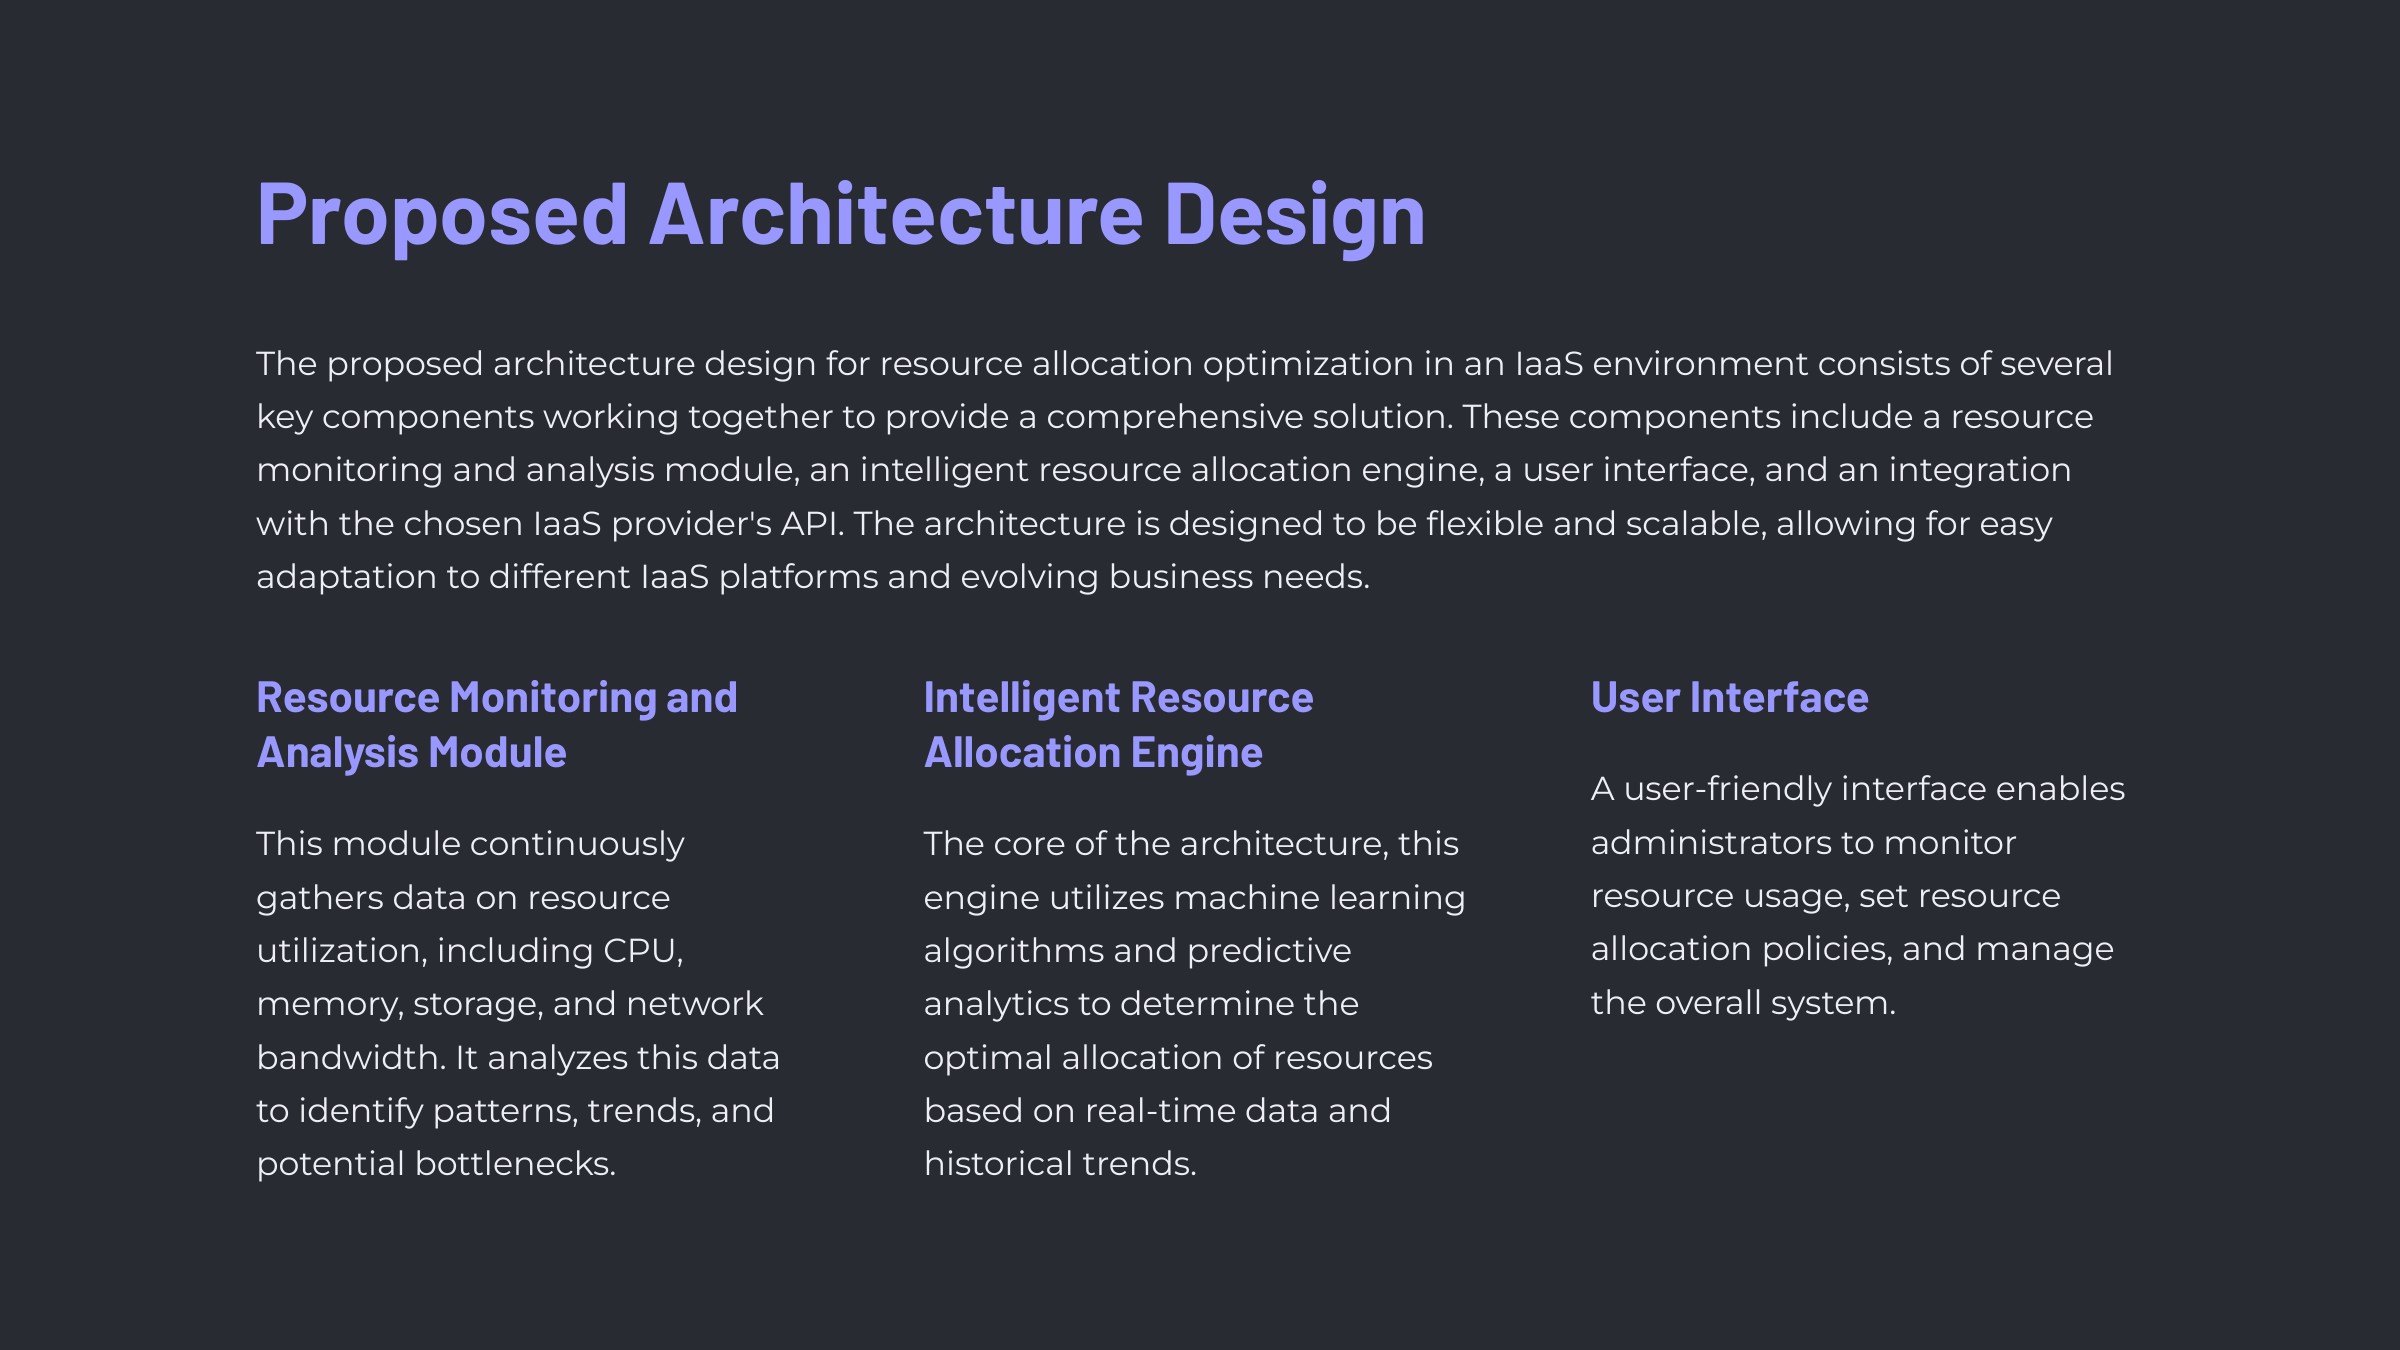

Proposed Architecture Design
The proposed architecture design for resource allocation optimization in an IaaS environment consists of several key components working together to provide a comprehensive solution. These components include a resource monitoring and analysis module, an intelligent resource allocation engine, a user interface, and an integration with the chosen IaaS provider's API. The architecture is designed to be flexible and scalable, allowing for easy adaptation to different IaaS platforms and evolving business needs.
Resource Monitoring and Analysis Module
Intelligent Resource Allocation Engine
User Interface
A user-friendly interface enables administrators to monitor resource usage, set resource allocation policies, and manage the overall system.
This module continuously gathers data on resource utilization, including CPU, memory, storage, and network bandwidth. It analyzes this data to identify patterns, trends, and potential bottlenecks.
The core of the architecture, this engine utilizes machine learning algorithms and predictive analytics to determine the optimal allocation of resources based on real-time data and historical trends.